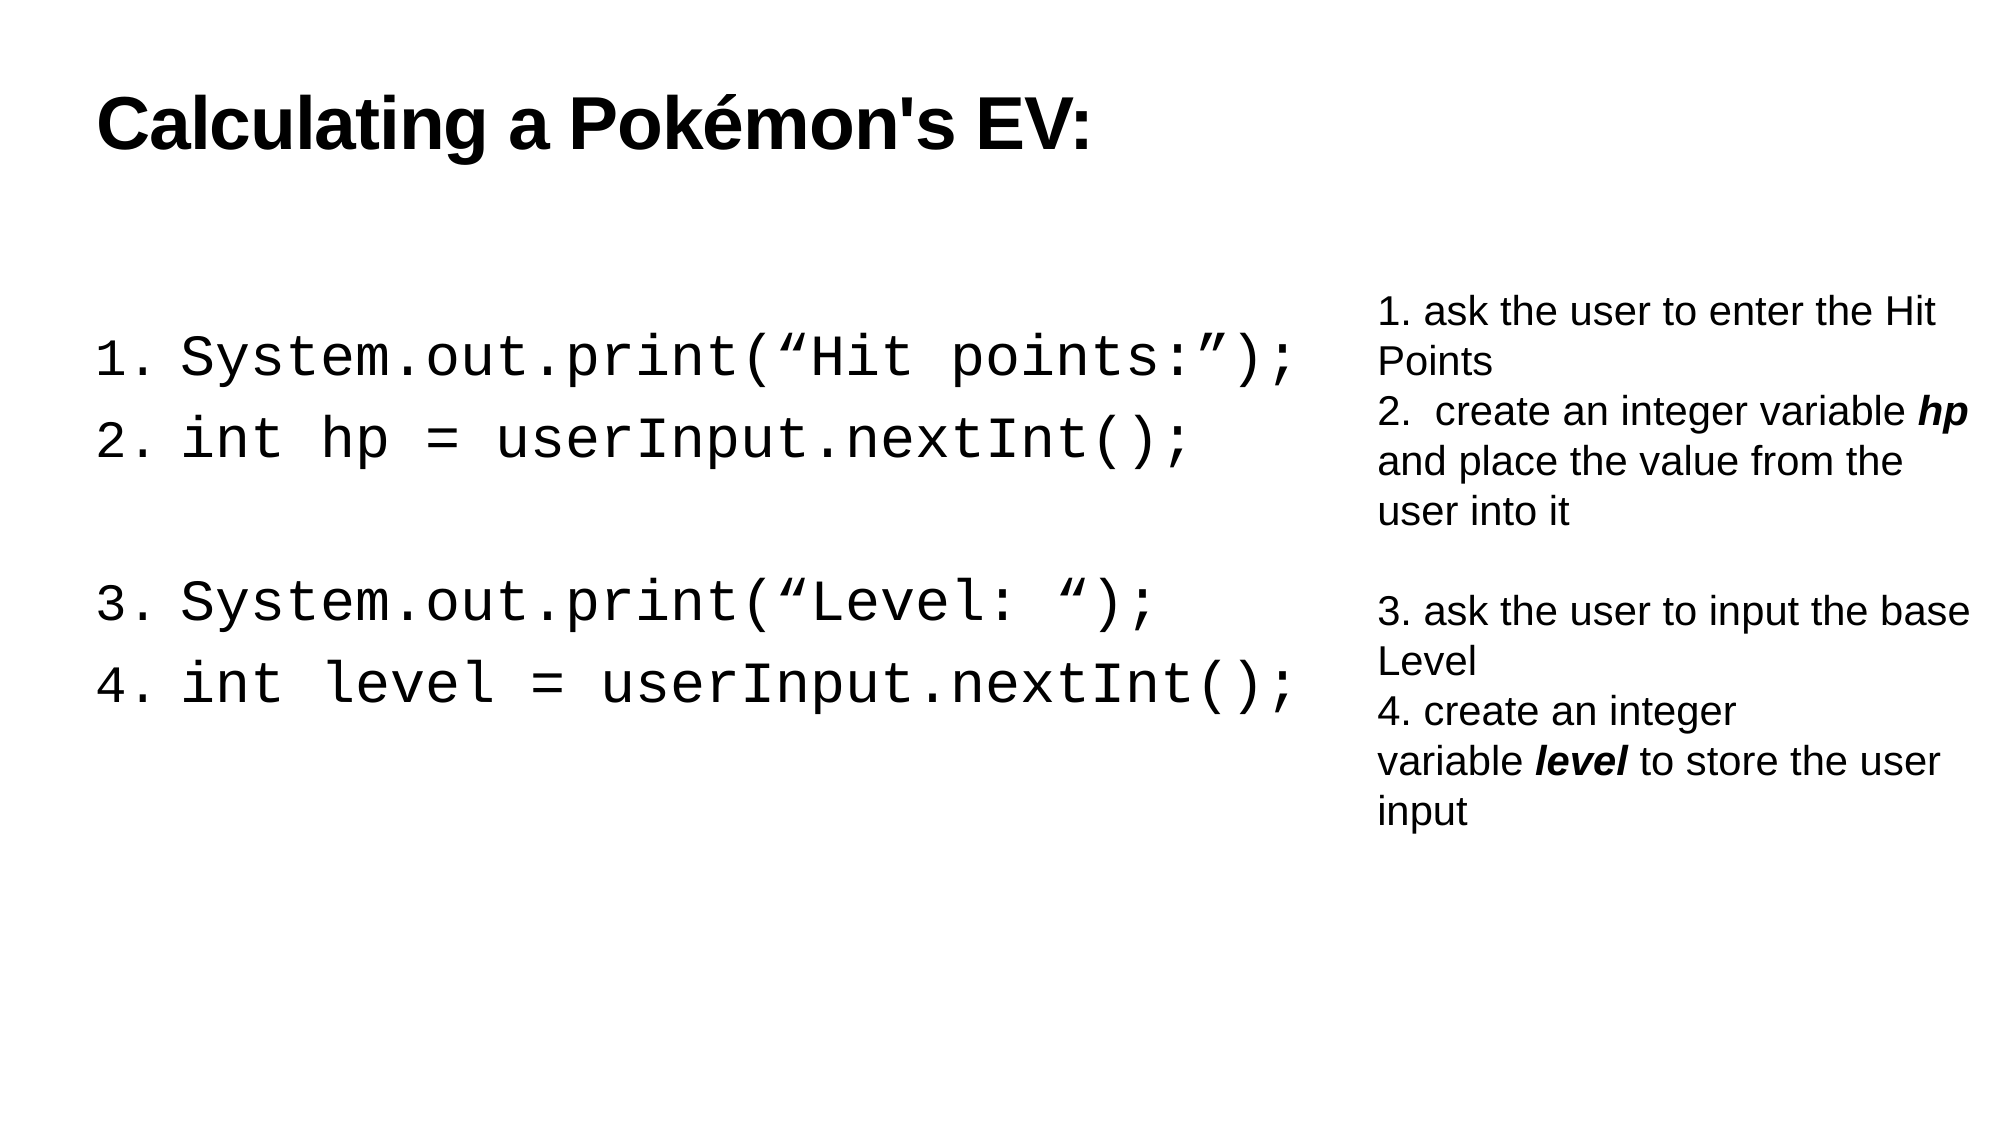

# Calculating a Pokémon's EV:

System.out.print(“Hit points:”);
int hp = userInput.nextInt();

System.out.print(“Level: “);
int level = userInput.nextInt();

1. ask the user to enter the Hit Points
2.  create an integer variable hp and place the value from the user into it

3. ask the user to input the base Level
4. create an integer variable level to store the user input